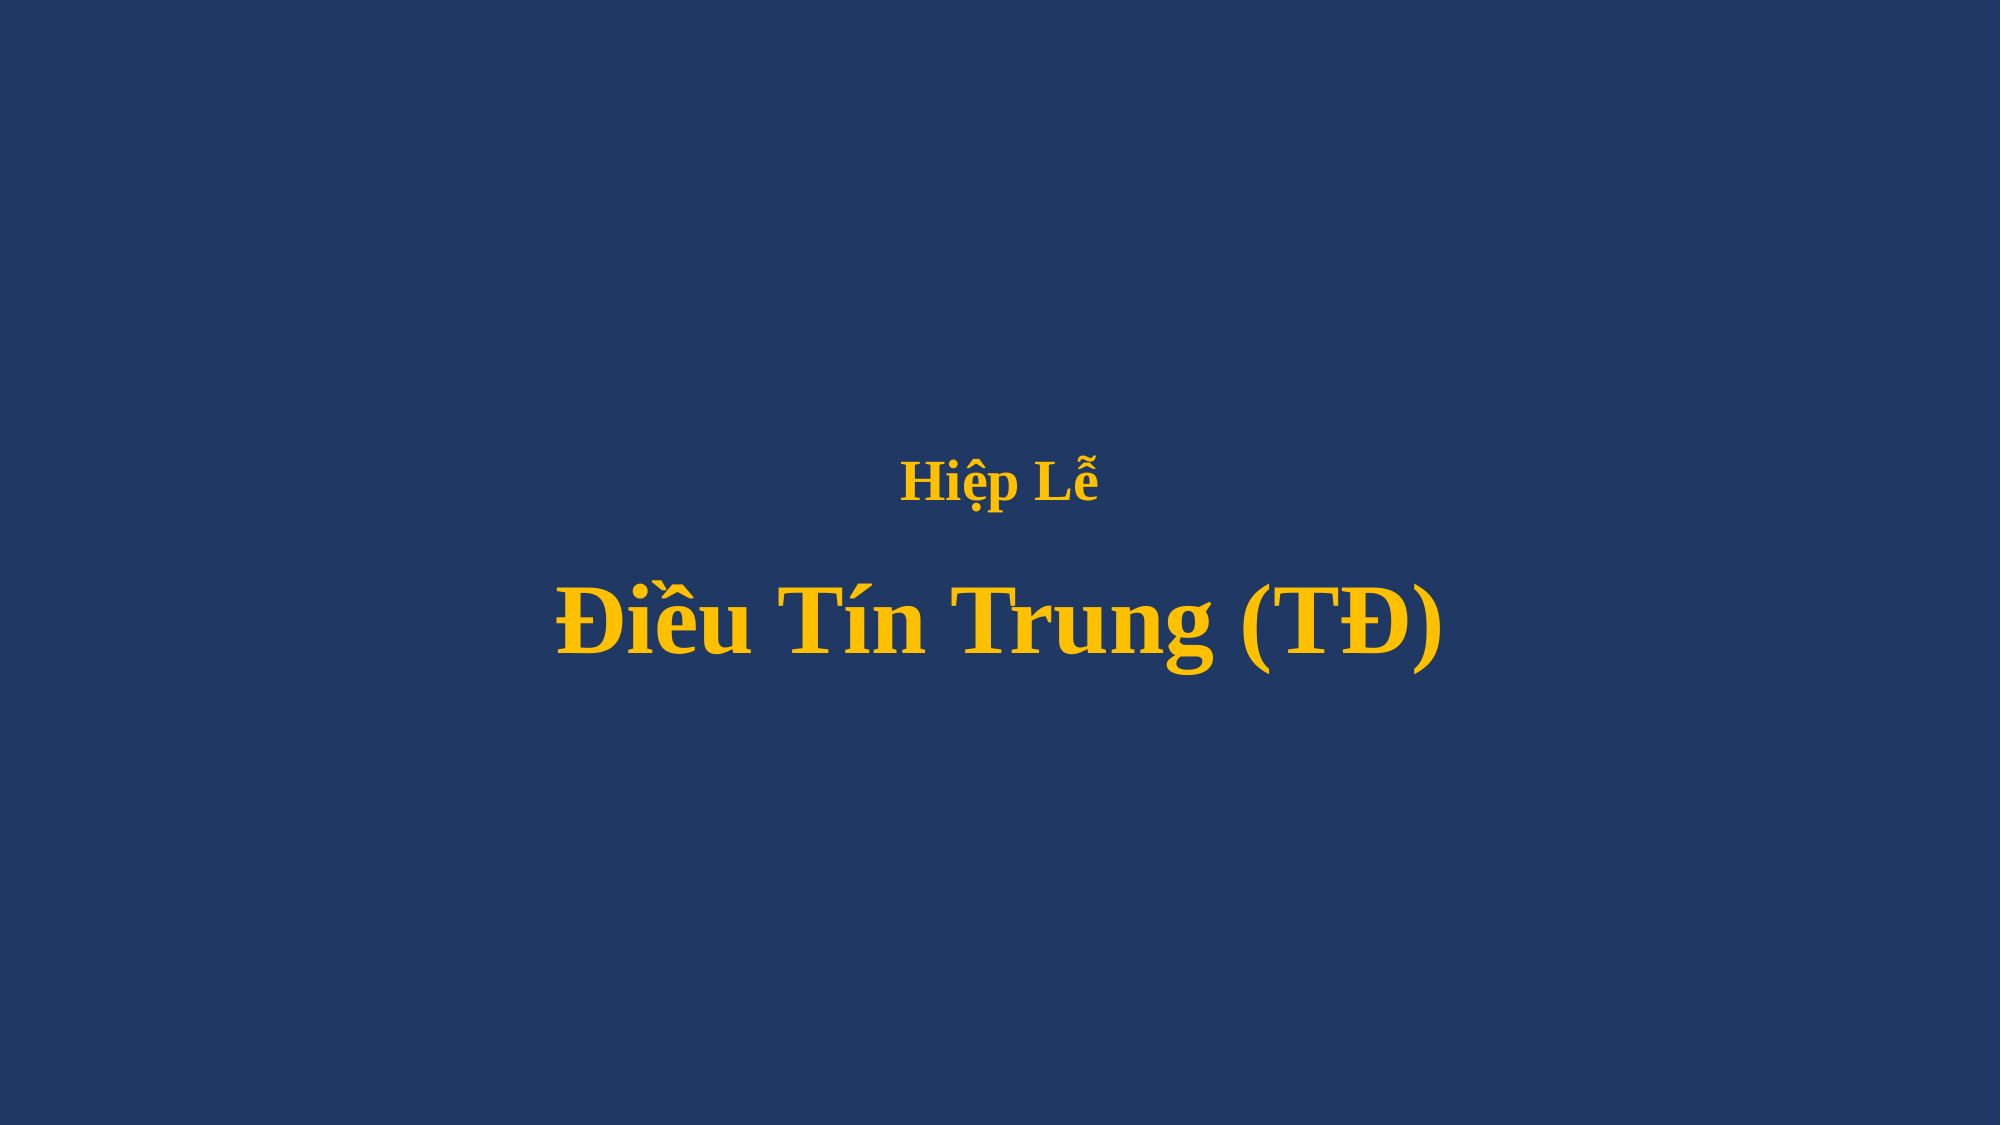

# Hiệp Lễ Điều Tín Trung (TĐ)